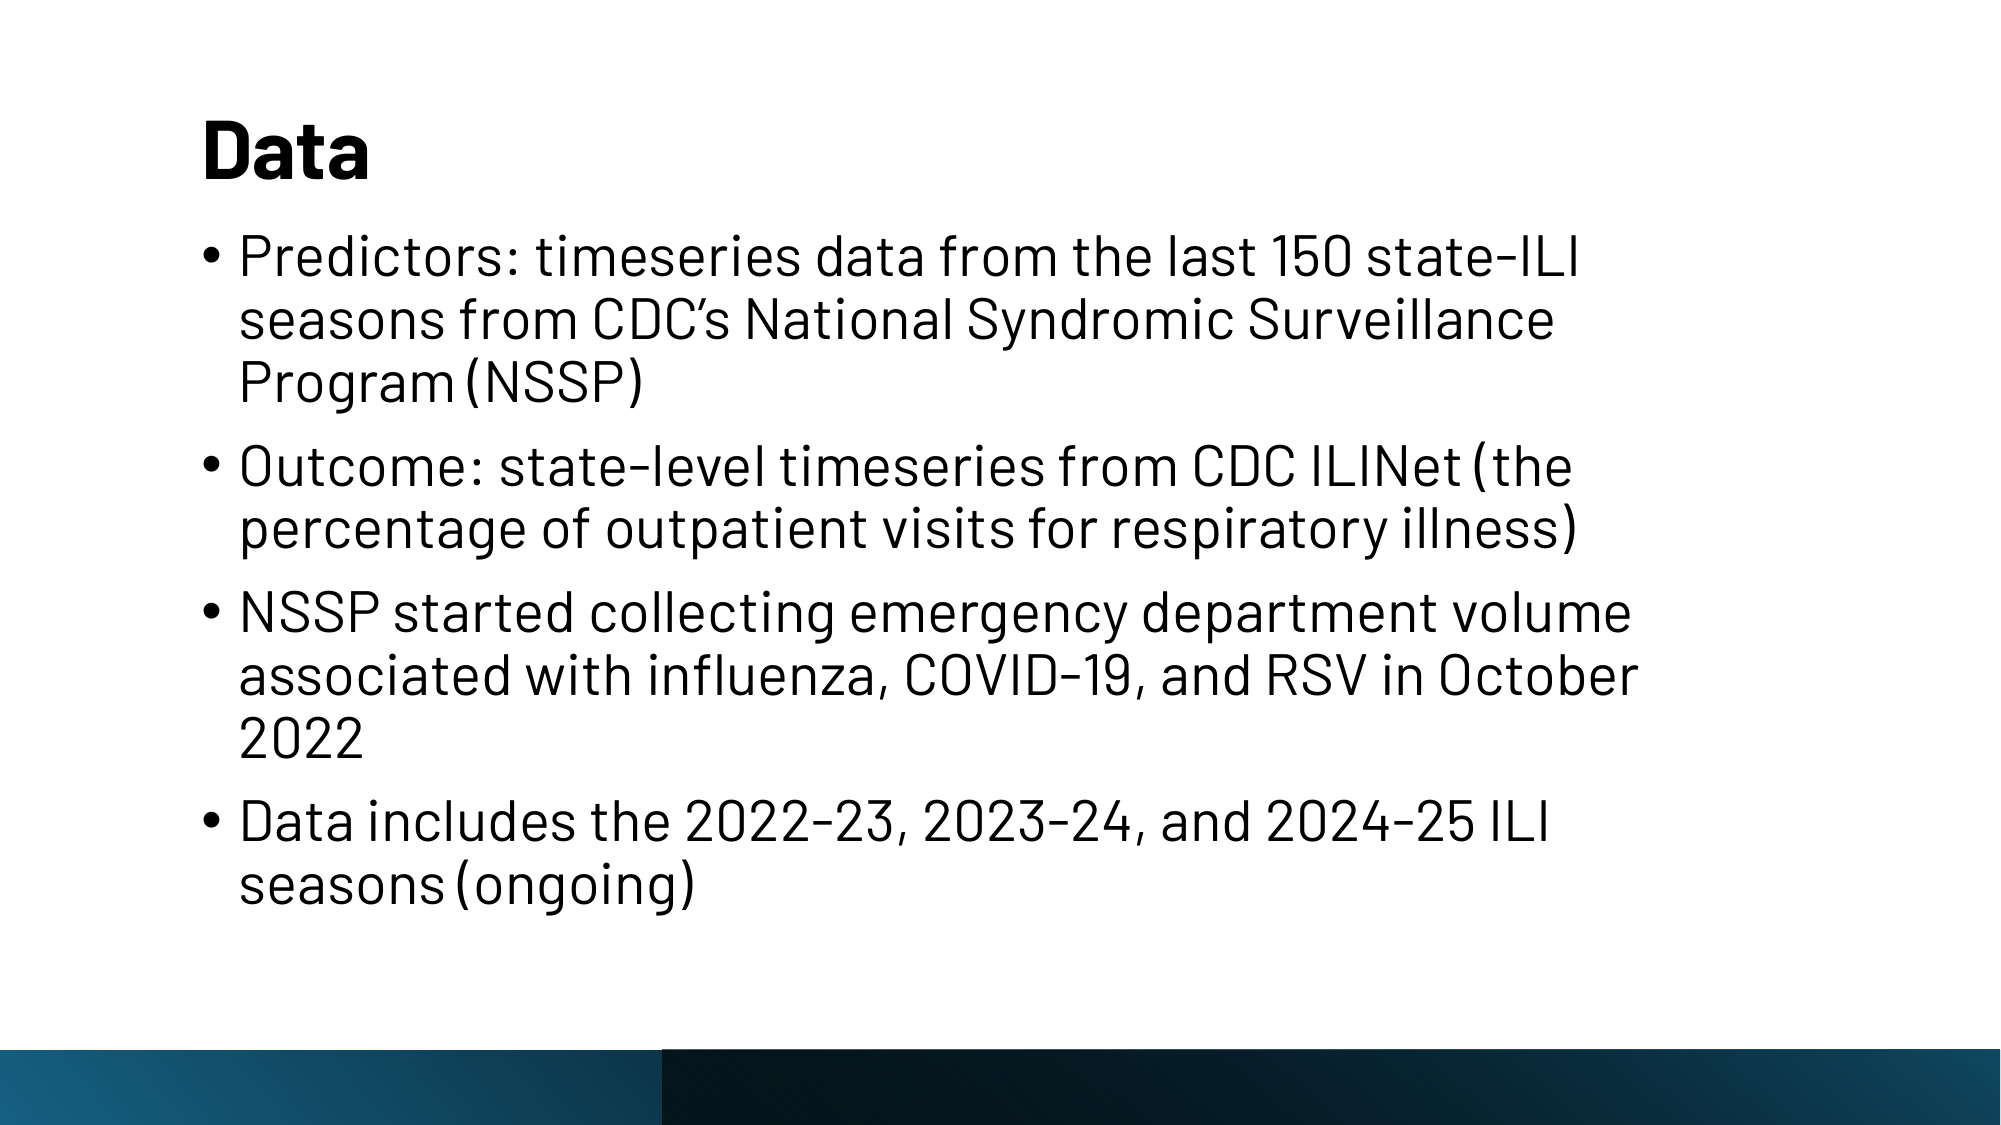

# Data
Predictors: timeseries data from the last 150 state-ILI seasons from CDC’s National Syndromic Surveillance Program (NSSP)
Outcome: state-level timeseries from CDC ILINet (the percentage of outpatient visits for respiratory illness)
NSSP started collecting emergency department volume associated with influenza, COVID-19, and RSV in October 2022
Data includes the 2022-23, 2023-24, and 2024-25 ILI seasons (ongoing)